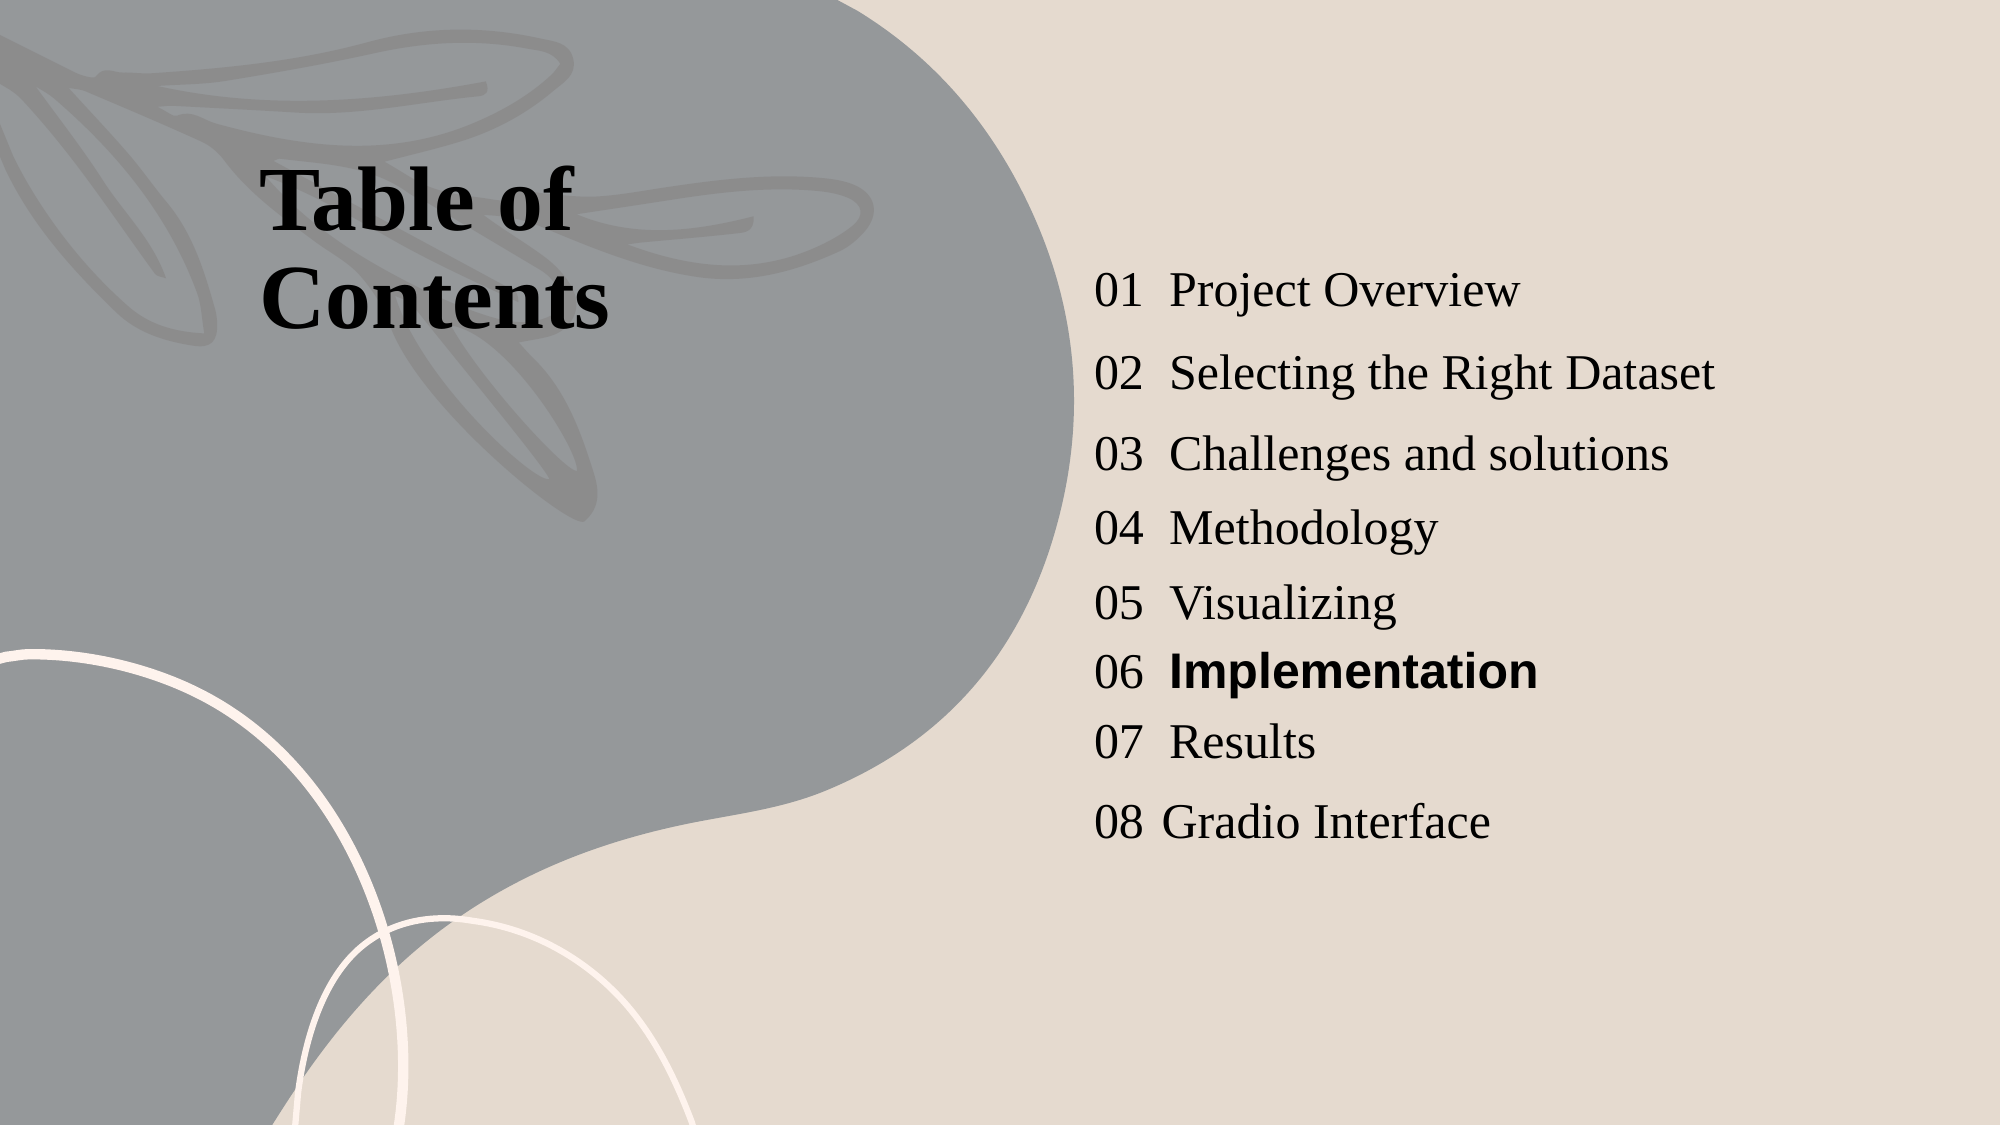

# Table of Contents

01
Project Overview
02
Selecting the Right Dataset
03
Challenges and solutions
04
Methodology
05
Visualizing
06
Implementation
07
Results
08
Gradio Interface